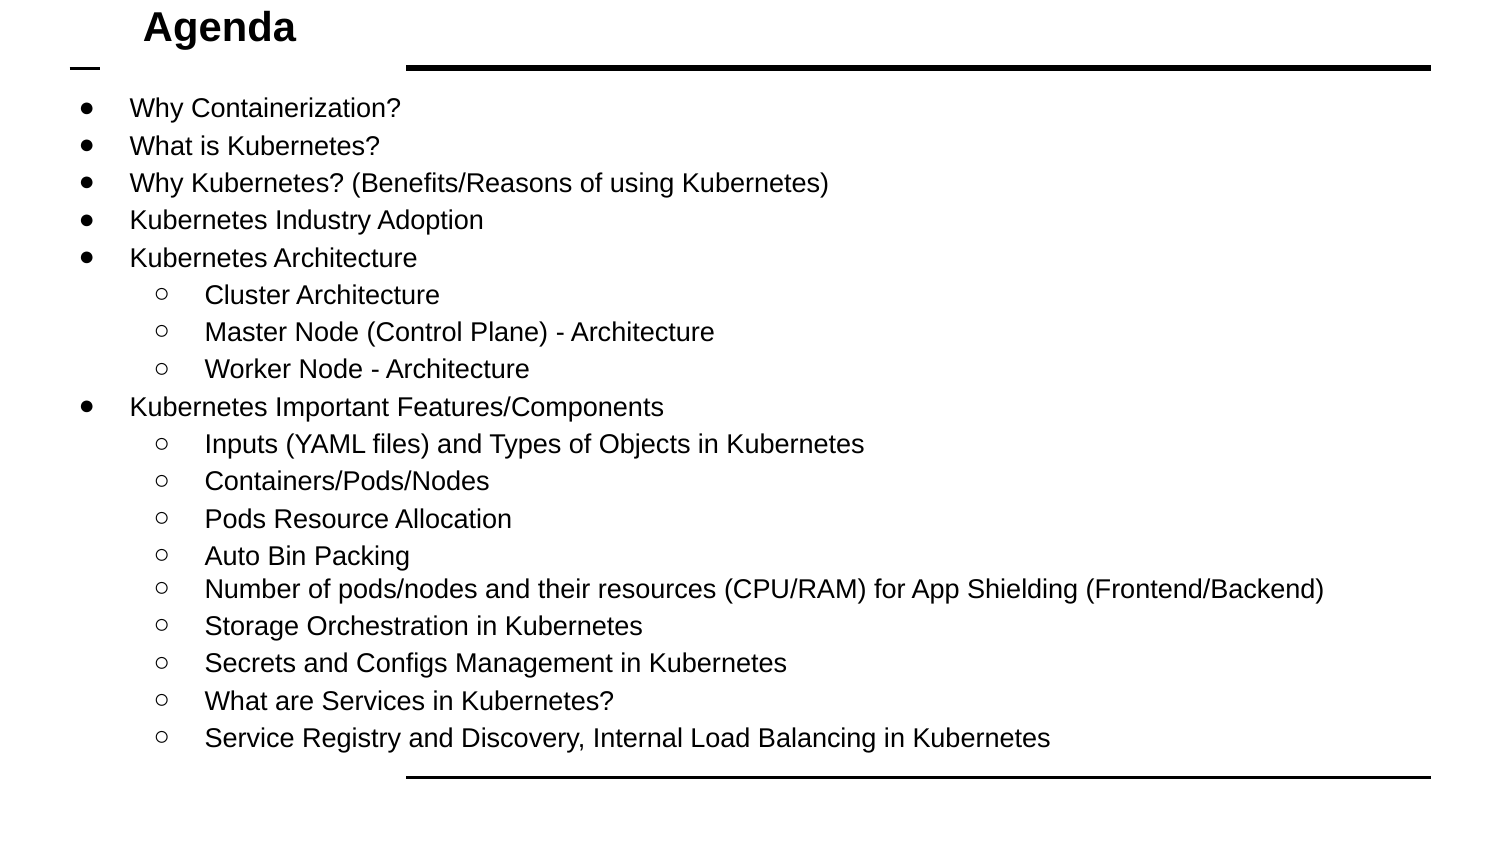

# Agenda
Why Containerization?
What is Kubernetes?
Why Kubernetes? (Benefits/Reasons of using Kubernetes)
Kubernetes Industry Adoption
Kubernetes Architecture
Cluster Architecture
Master Node (Control Plane) - Architecture
Worker Node - Architecture
Kubernetes Important Features/Components
Inputs (YAML files) and Types of Objects in Kubernetes
Containers/Pods/Nodes
Pods Resource Allocation
Auto Bin Packing
Number of pods/nodes and their resources (CPU/RAM) for App Shielding (Frontend/Backend)
Storage Orchestration in Kubernetes
Secrets and Configs Management in Kubernetes
What are Services in Kubernetes?
Service Registry and Discovery, Internal Load Balancing in Kubernetes